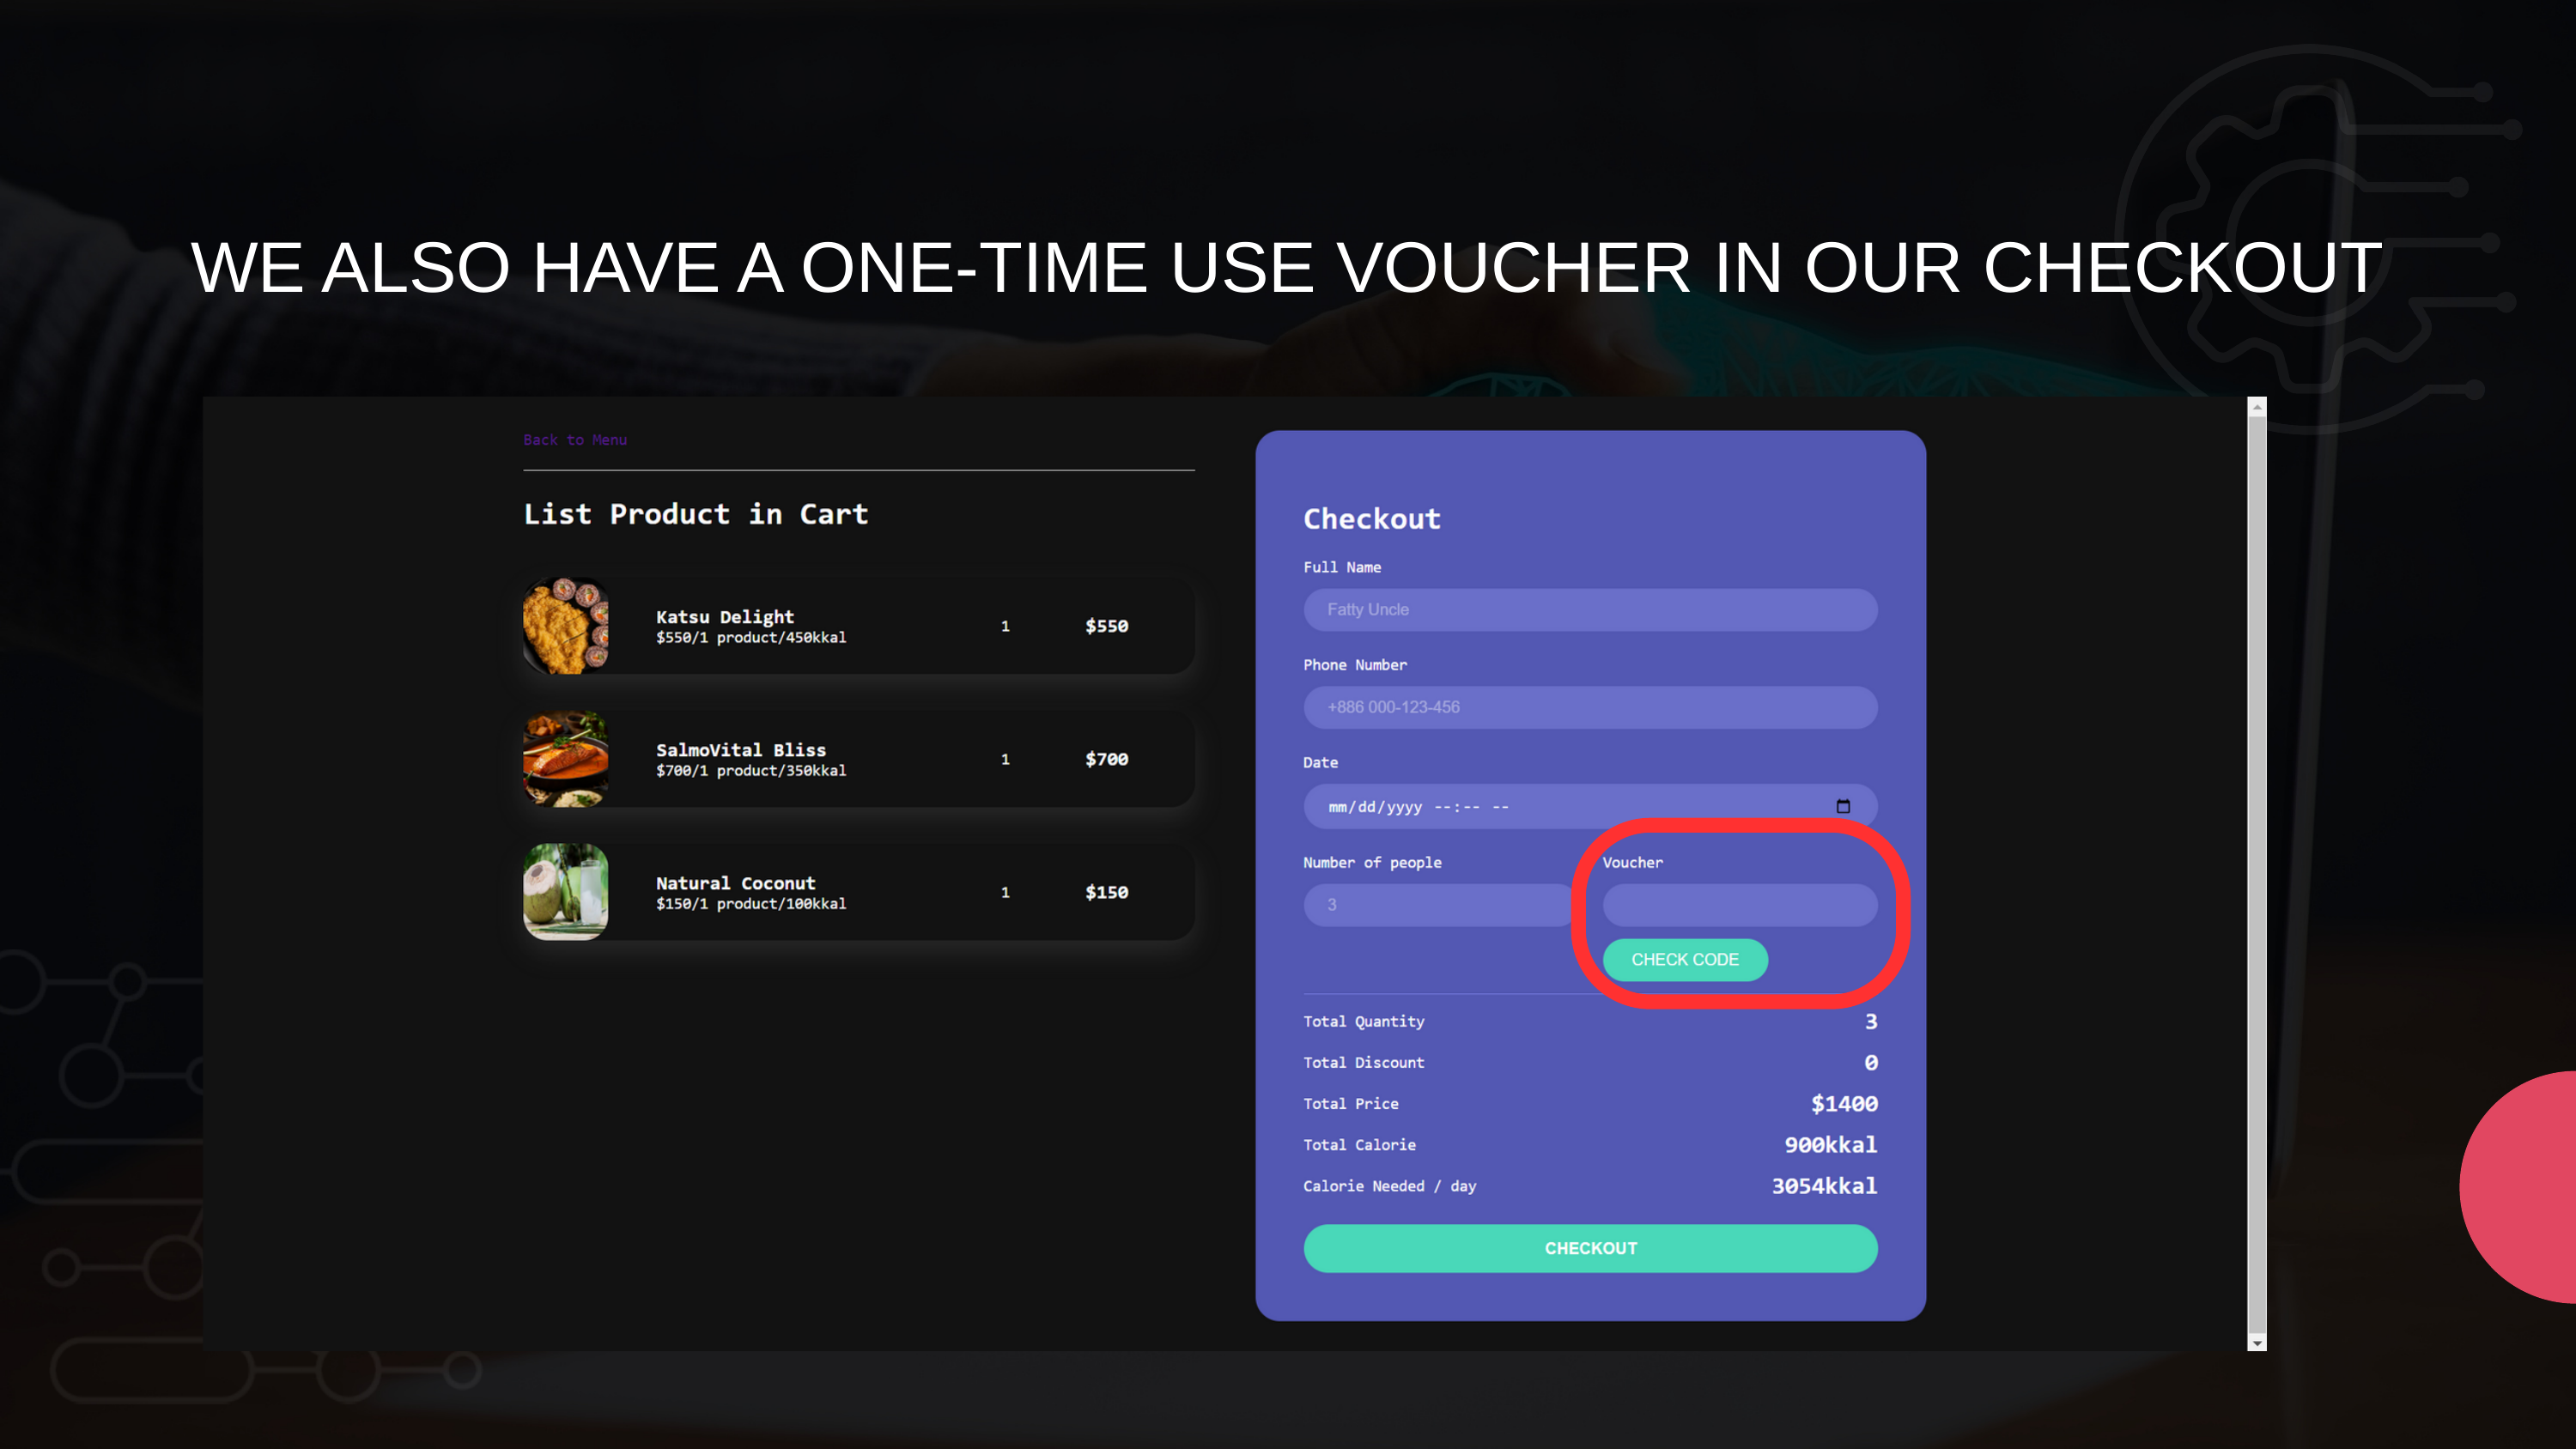

WE ALSO HAVE A ONE-TIME USE VOUCHER IN OUR CHECKOUT